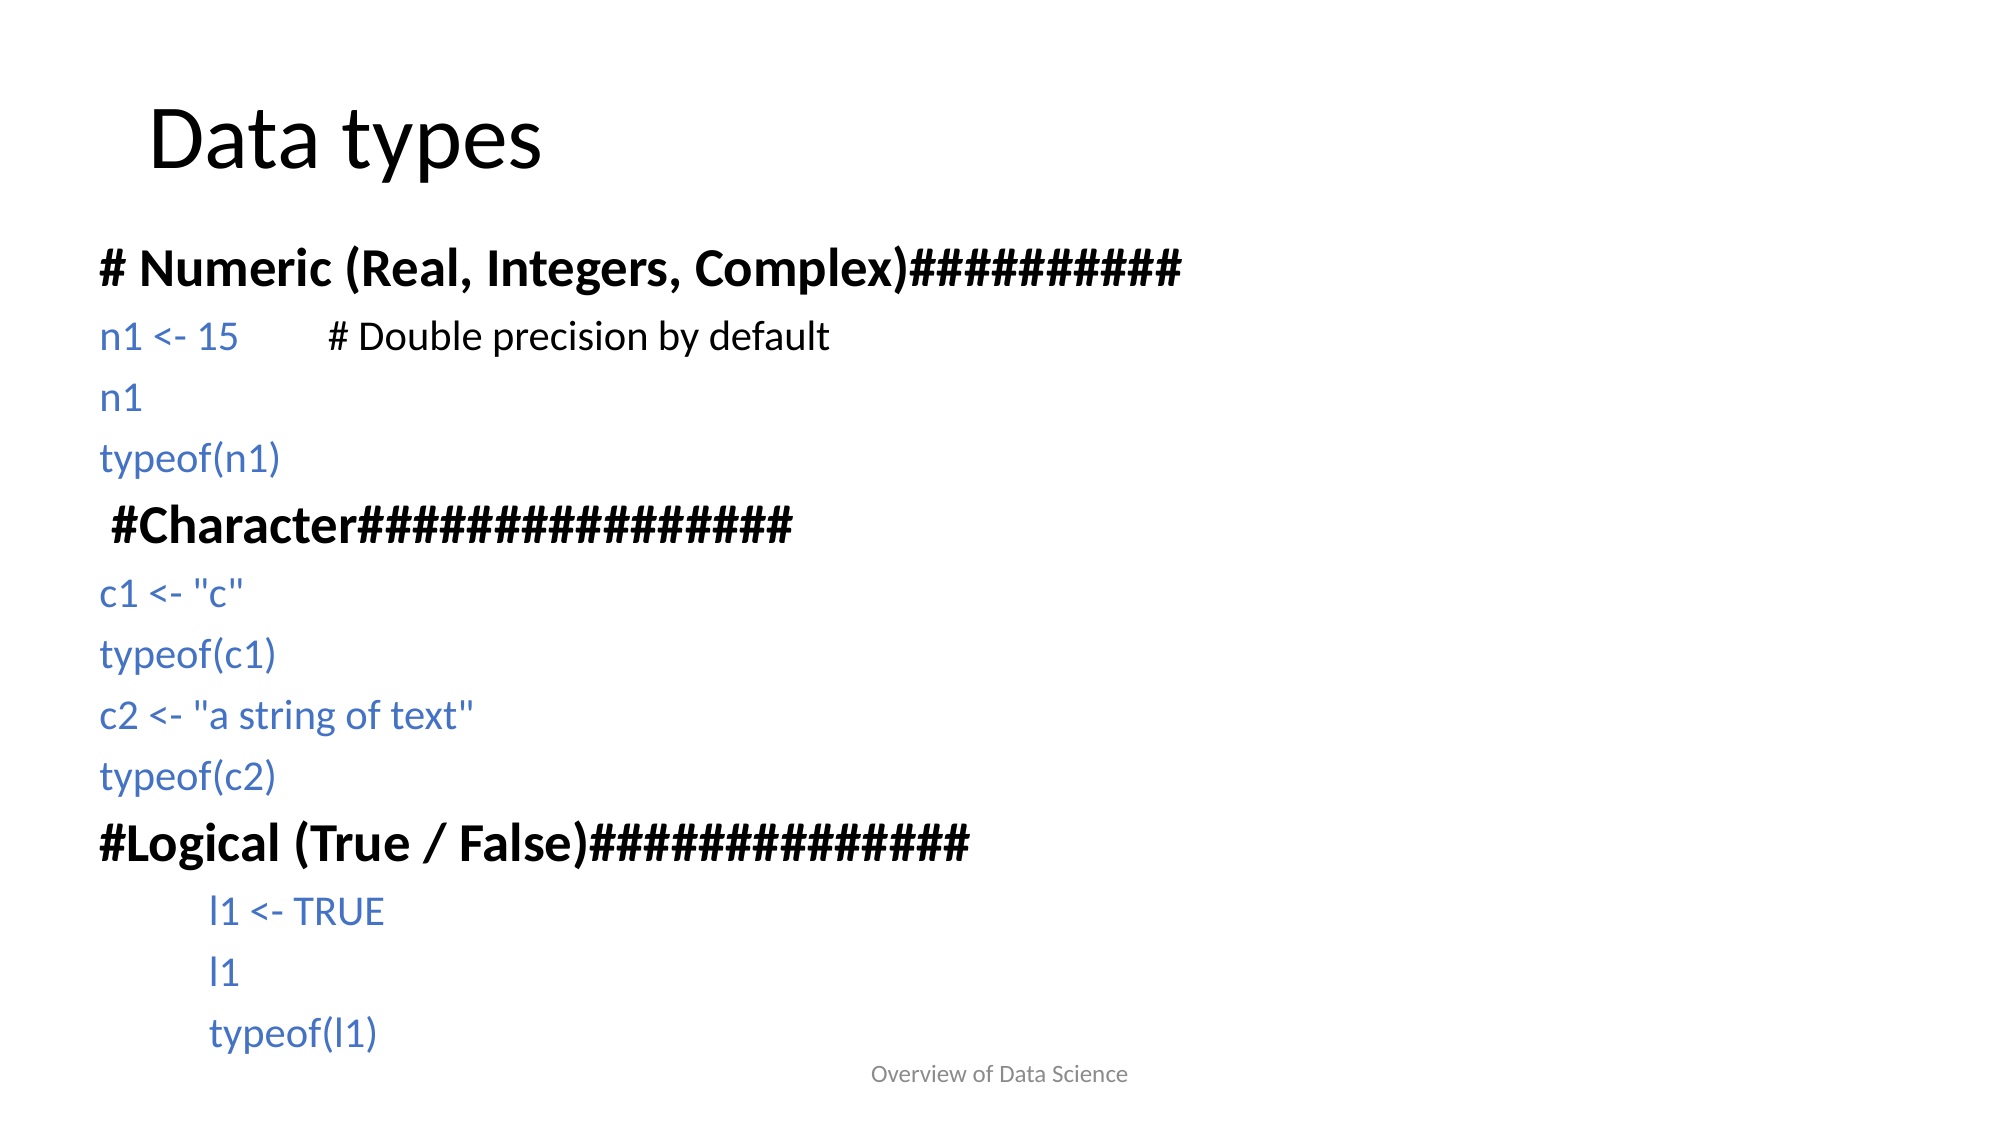

# Data types
# Numeric (Real, Integers, Complex)##########
n1 <- 15 				 # Double precision by default
n1
typeof(n1)
 #Character################
c1 <- "c"
typeof(c1)
c2 <- "a string of text"
typeof(c2)
#Logical (True / False)##############
	l1 <- TRUE
	l1
	typeof(l1)
Overview of Data Science